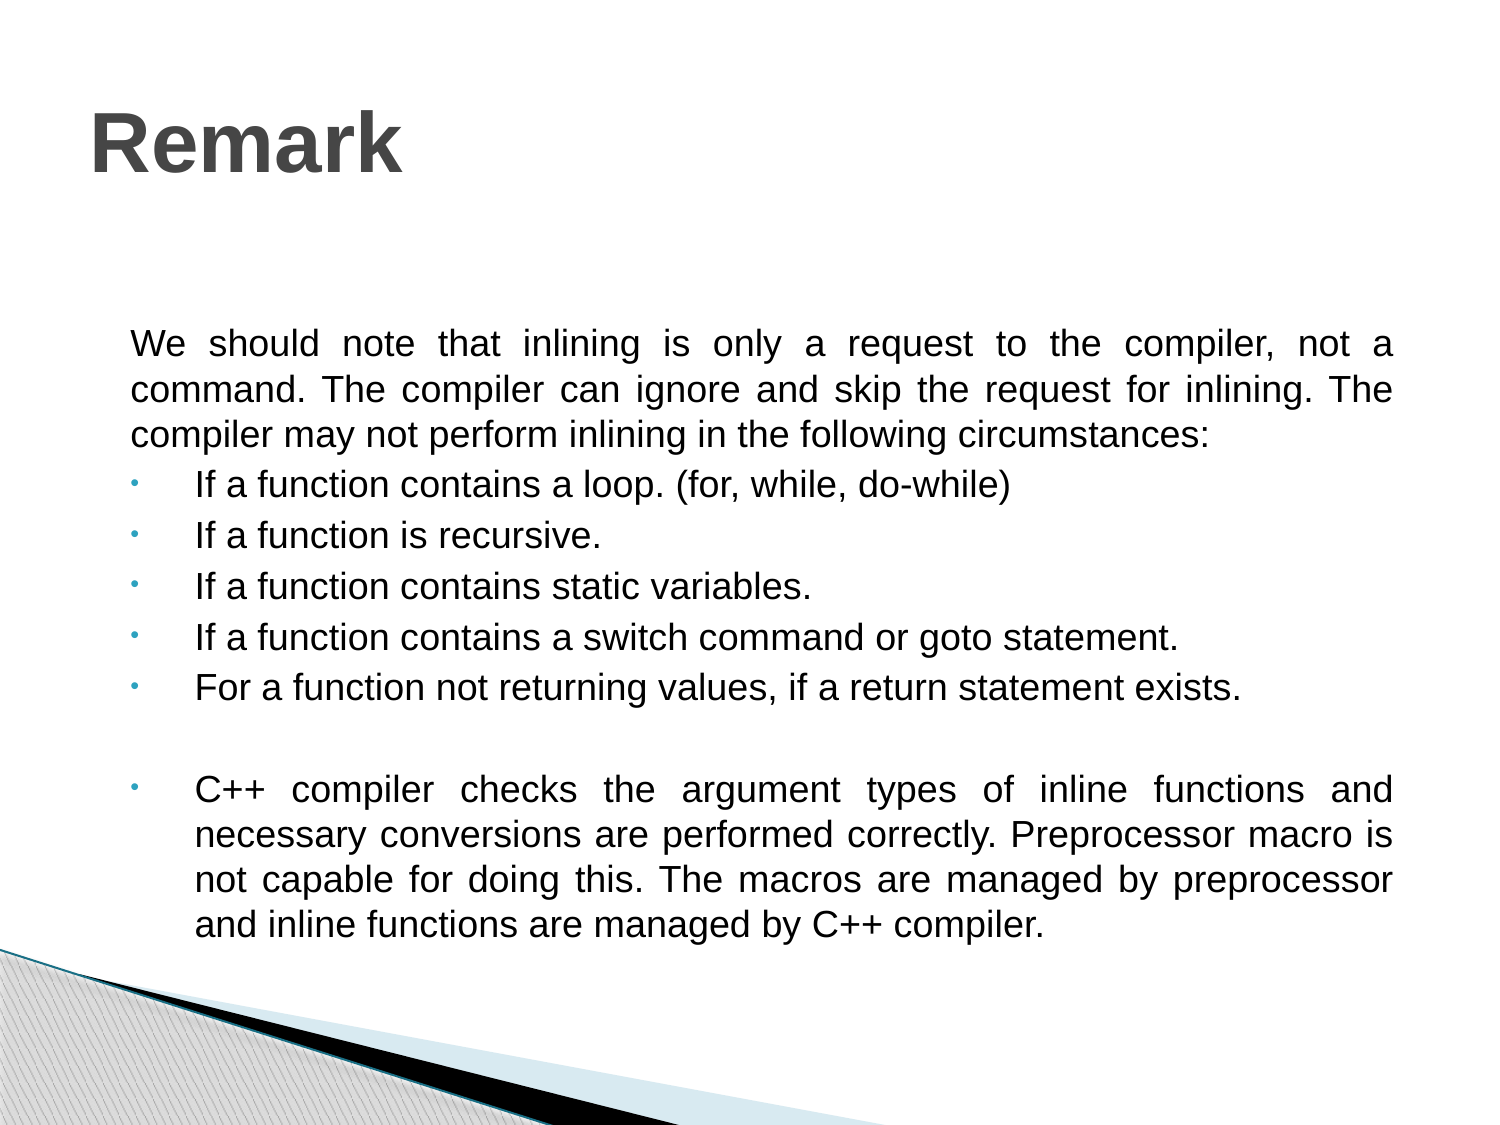

# Remark
We should note that inlining is only a request to the compiler, not a command. The compiler can ignore and skip the request for inlining. The compiler may not perform inlining in the following circumstances:
If a function contains a loop. (for, while, do-while)
If a function is recursive.
If a function contains static variables.
If a function contains a switch command or goto statement.
For a function not returning values, if a return statement exists.

C++ compiler checks the argument types of inline functions and necessary conversions are performed correctly. Preprocessor macro is not capable for doing this. The macros are managed by preprocessor and inline functions are managed by C++ compiler.